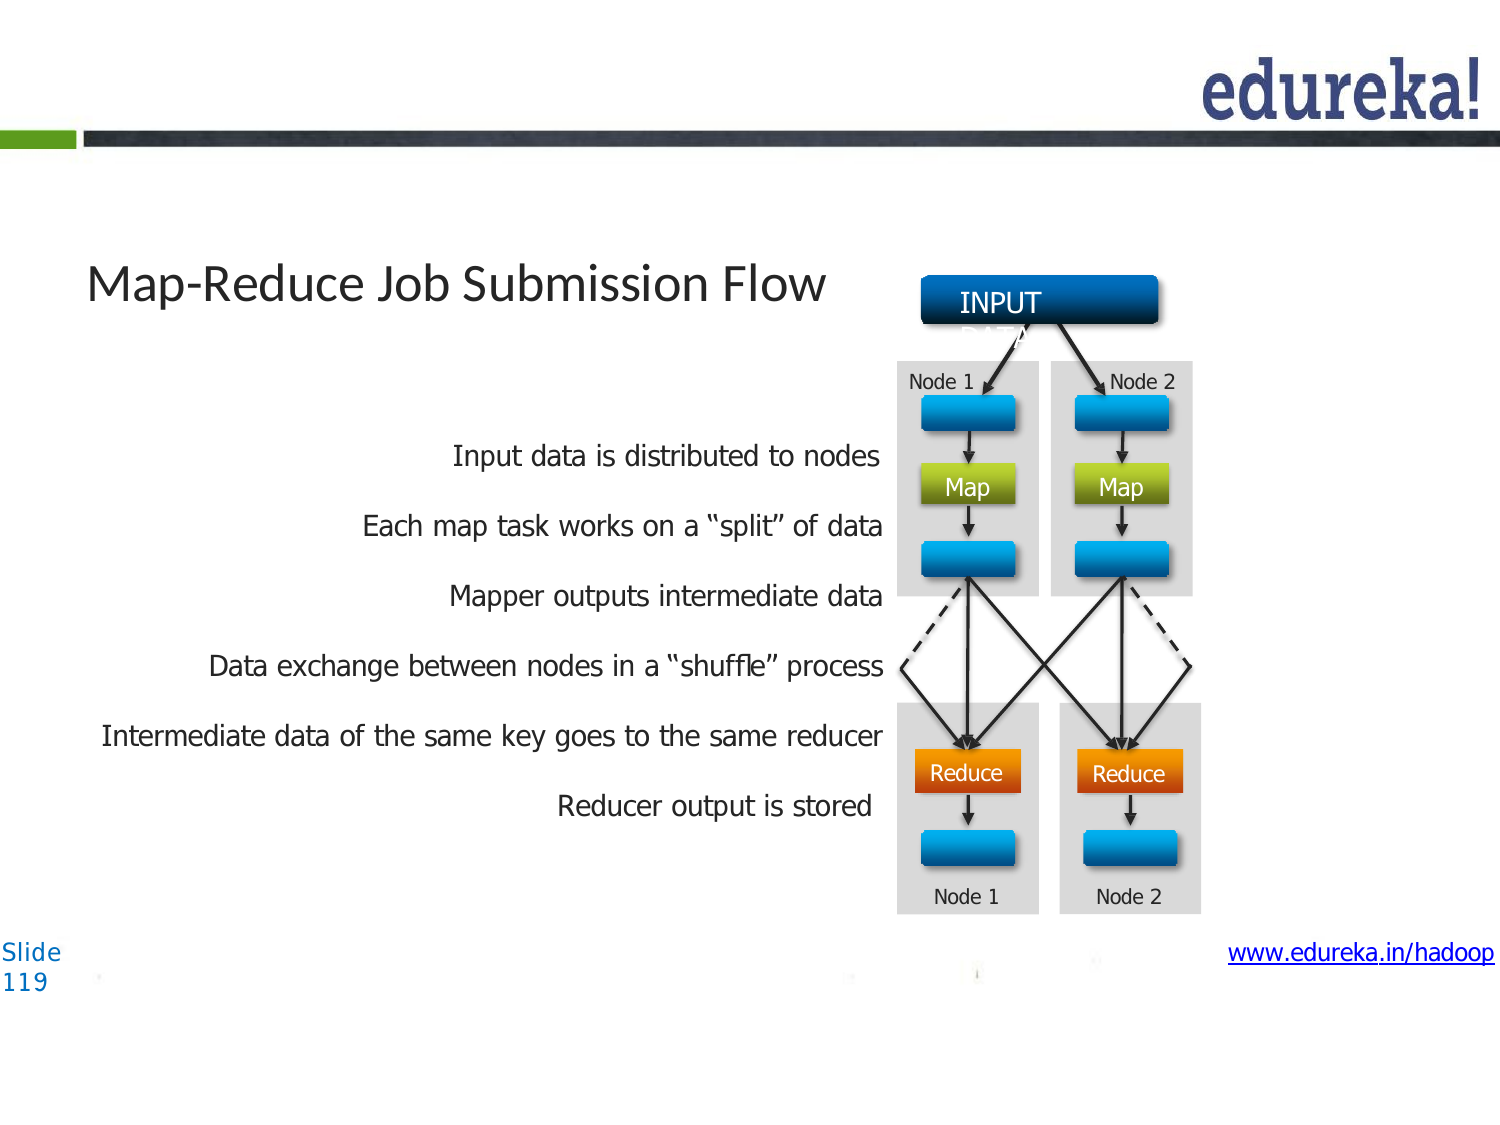

# Map-Reduce Job Submission Flow

INPUT DATA

Node 1
Node 2

Input data is distributed to nodes

Map
Map

Each map task works on a “split” of data
Mapper outputs intermediate data Data exchange between nodes in a “shuffle” process Intermediate data of the same key goes to the same reducer

Reduce
Reduce
Reducer output is stored

Node 1
Node 2
Slide 119
www.edureka.in/hadoop